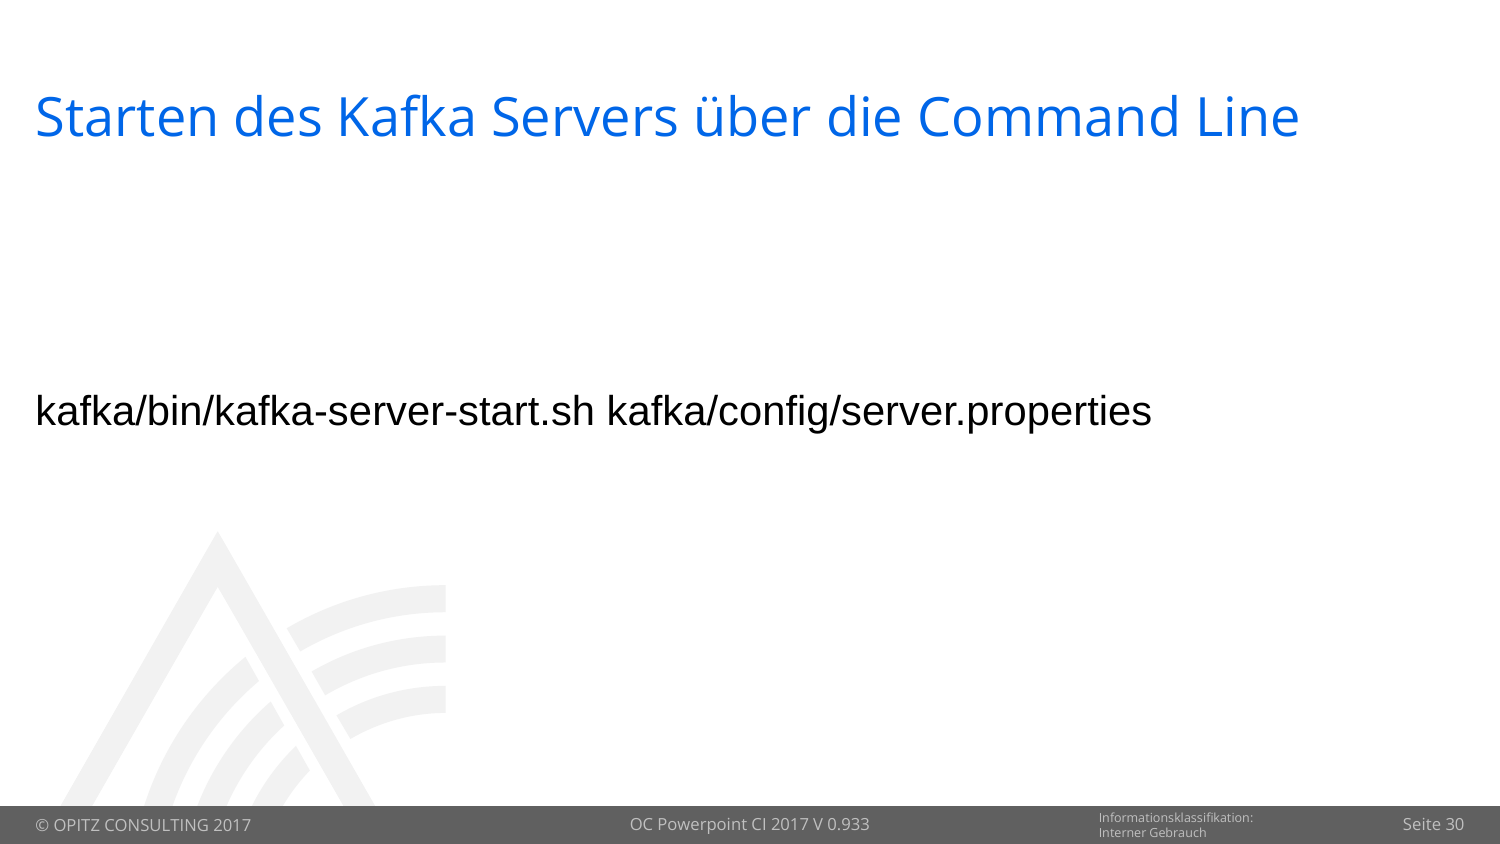

# Starten des Kafka Servers über die Command Line

kafka/bin/kafka-server-start.sh kafka/config/server.properties
OC Powerpoint CI 2017 V 0.933
Seite 30